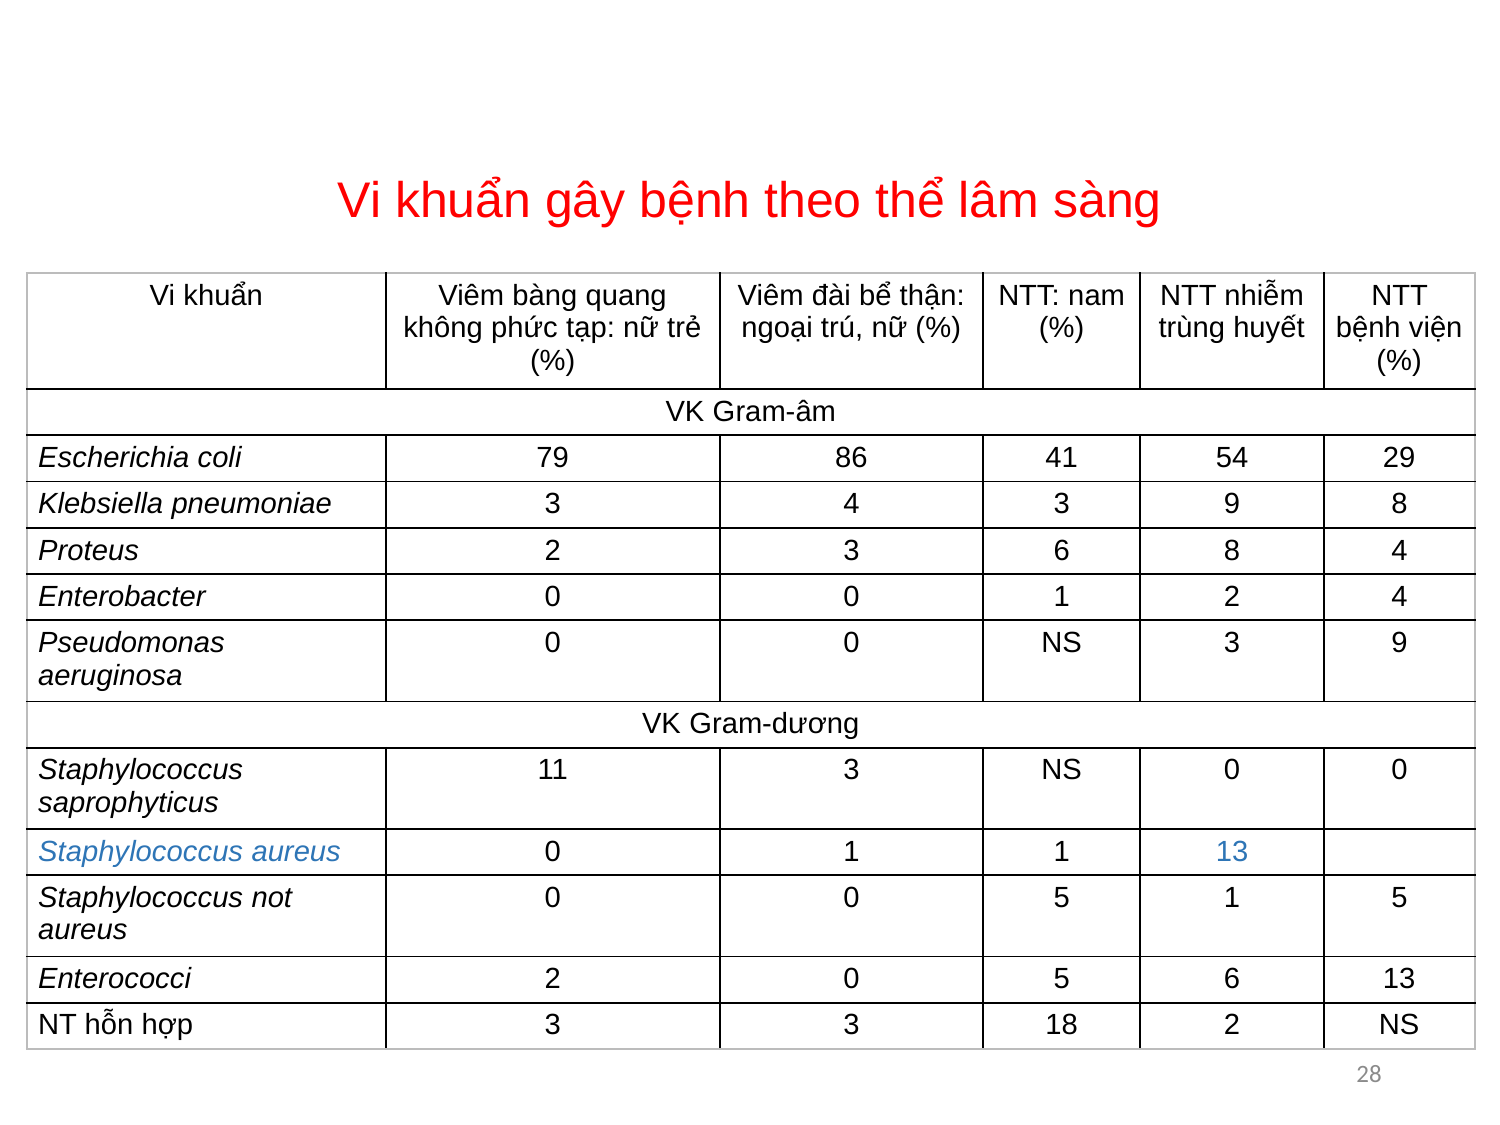

Vi khuẩn gây bệnh theo thể lâm sàng
| Vi khuẩn | Viêm bàng quang không phức tạp: nữ trẻ (%) | Viêm đài bể thận: ngoại trú, nữ (%) | NTT: nam (%) | NTT nhiễm trùng huyết | NTT bệnh viện (%) |
| --- | --- | --- | --- | --- | --- |
| VK Gram-âm |  |  |  |  |  |
| Escherichia coli | 79 | 86 | 41 | 54 | 29 |
| Klebsiella pneumoniae | 3 | 4 | 3 | 9 | 8 |
| Proteus | 2 | 3 | 6 | 8 | 4 |
| Enterobacter | 0 | 0 | 1 | 2 | 4 |
| Pseudomonas aeruginosa | 0 | 0 | NS | 3 | 9 |
| VK Gram-dương |  |  |  |  |  |
| Staphylococcus saprophyticus | 11 | 3 | NS | 0 | 0 |
| Staphylococcus aureus | 0 | 1 | 1 | 13 |  |
| Staphylococcus not aureus | 0 | 0 | 5 | 1 | 5 |
| Enterococci | 2 | 0 | 5 | 6 | 13 |
| NT hỗn hợp | 3 | 3 | 18 | 2 | NS |
28